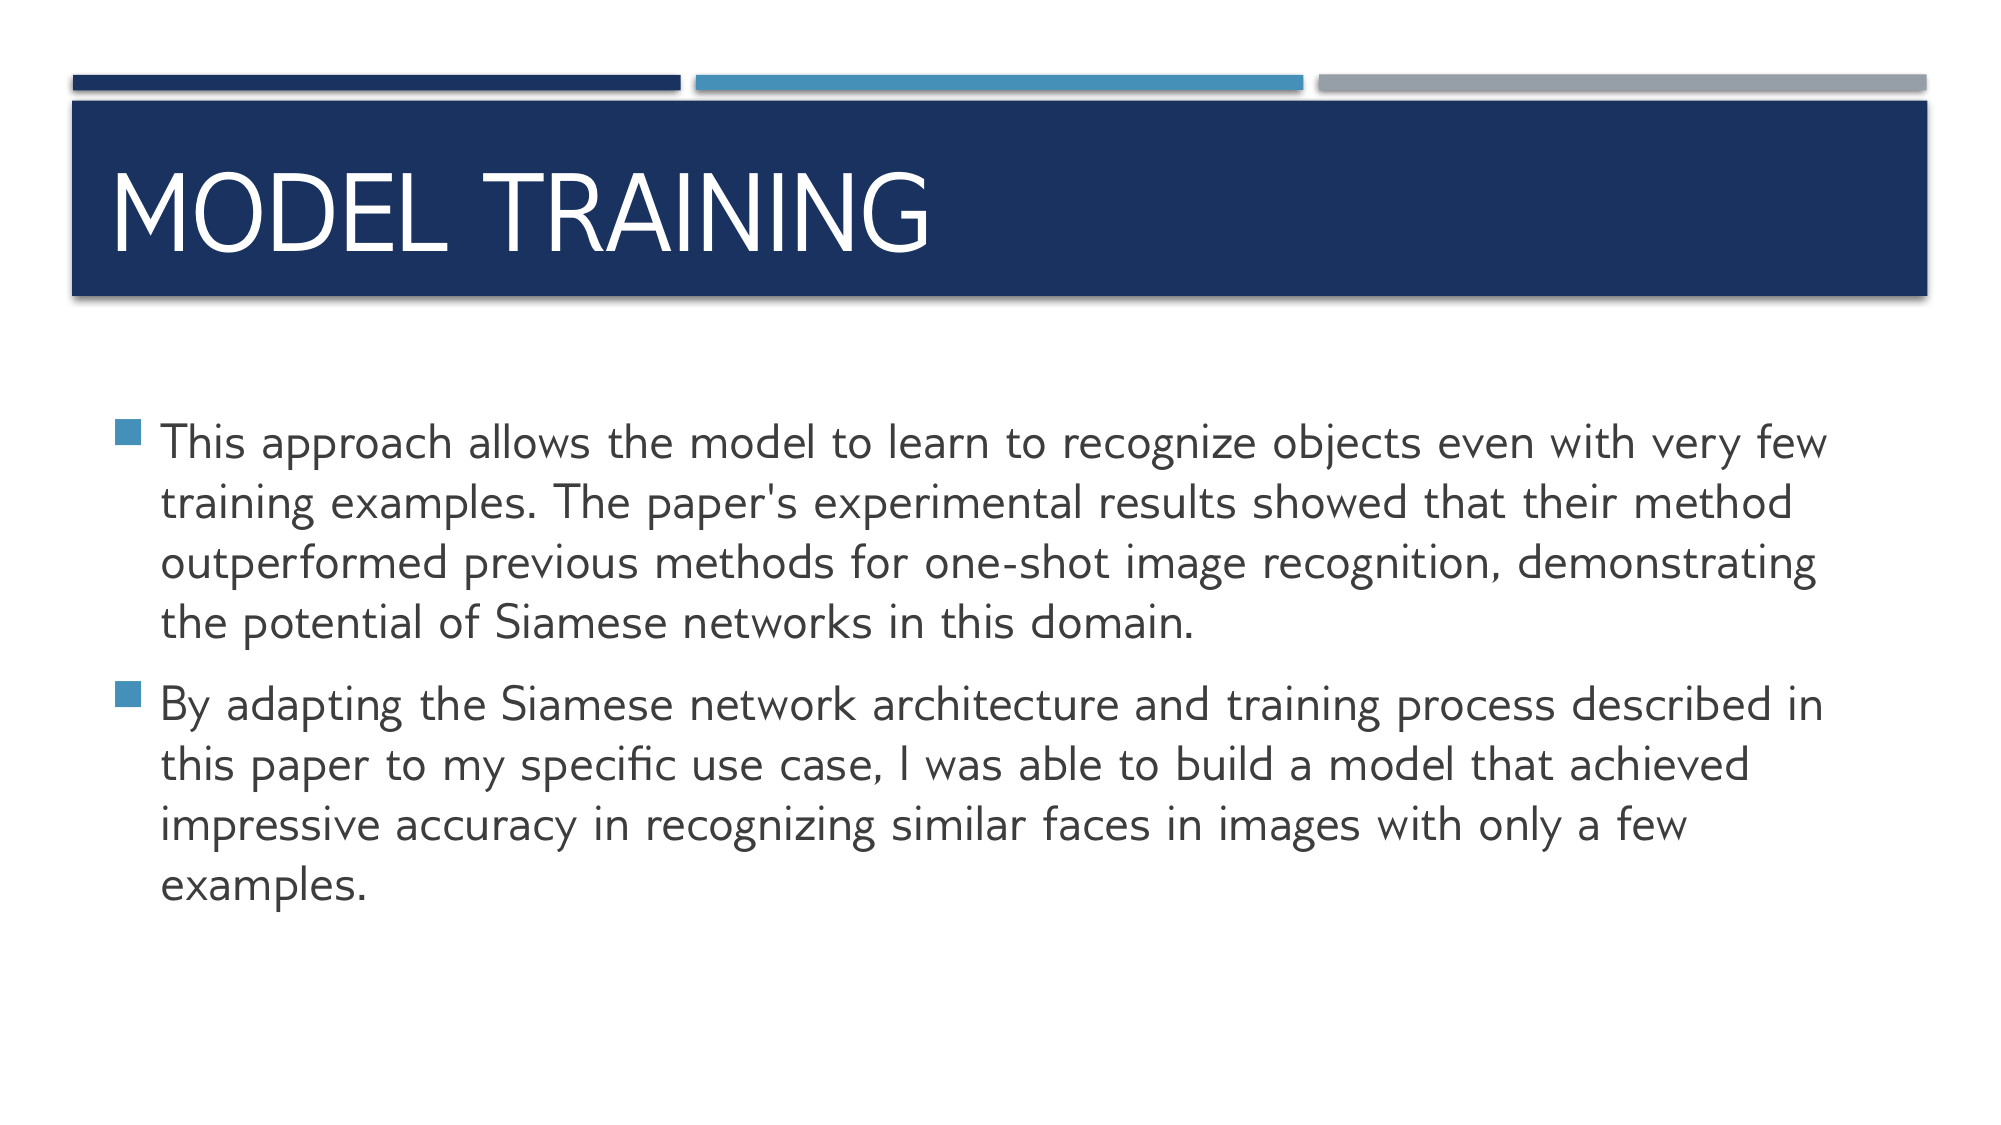

# Model training
This approach allows the model to learn to recognize objects even with very few training examples. The paper's experimental results showed that their method outperformed previous methods for one-shot image recognition, demonstrating the potential of Siamese networks in this domain.
By adapting the Siamese network architecture and training process described in this paper to my specific use case, I was able to build a model that achieved impressive accuracy in recognizing similar faces in images with only a few examples.